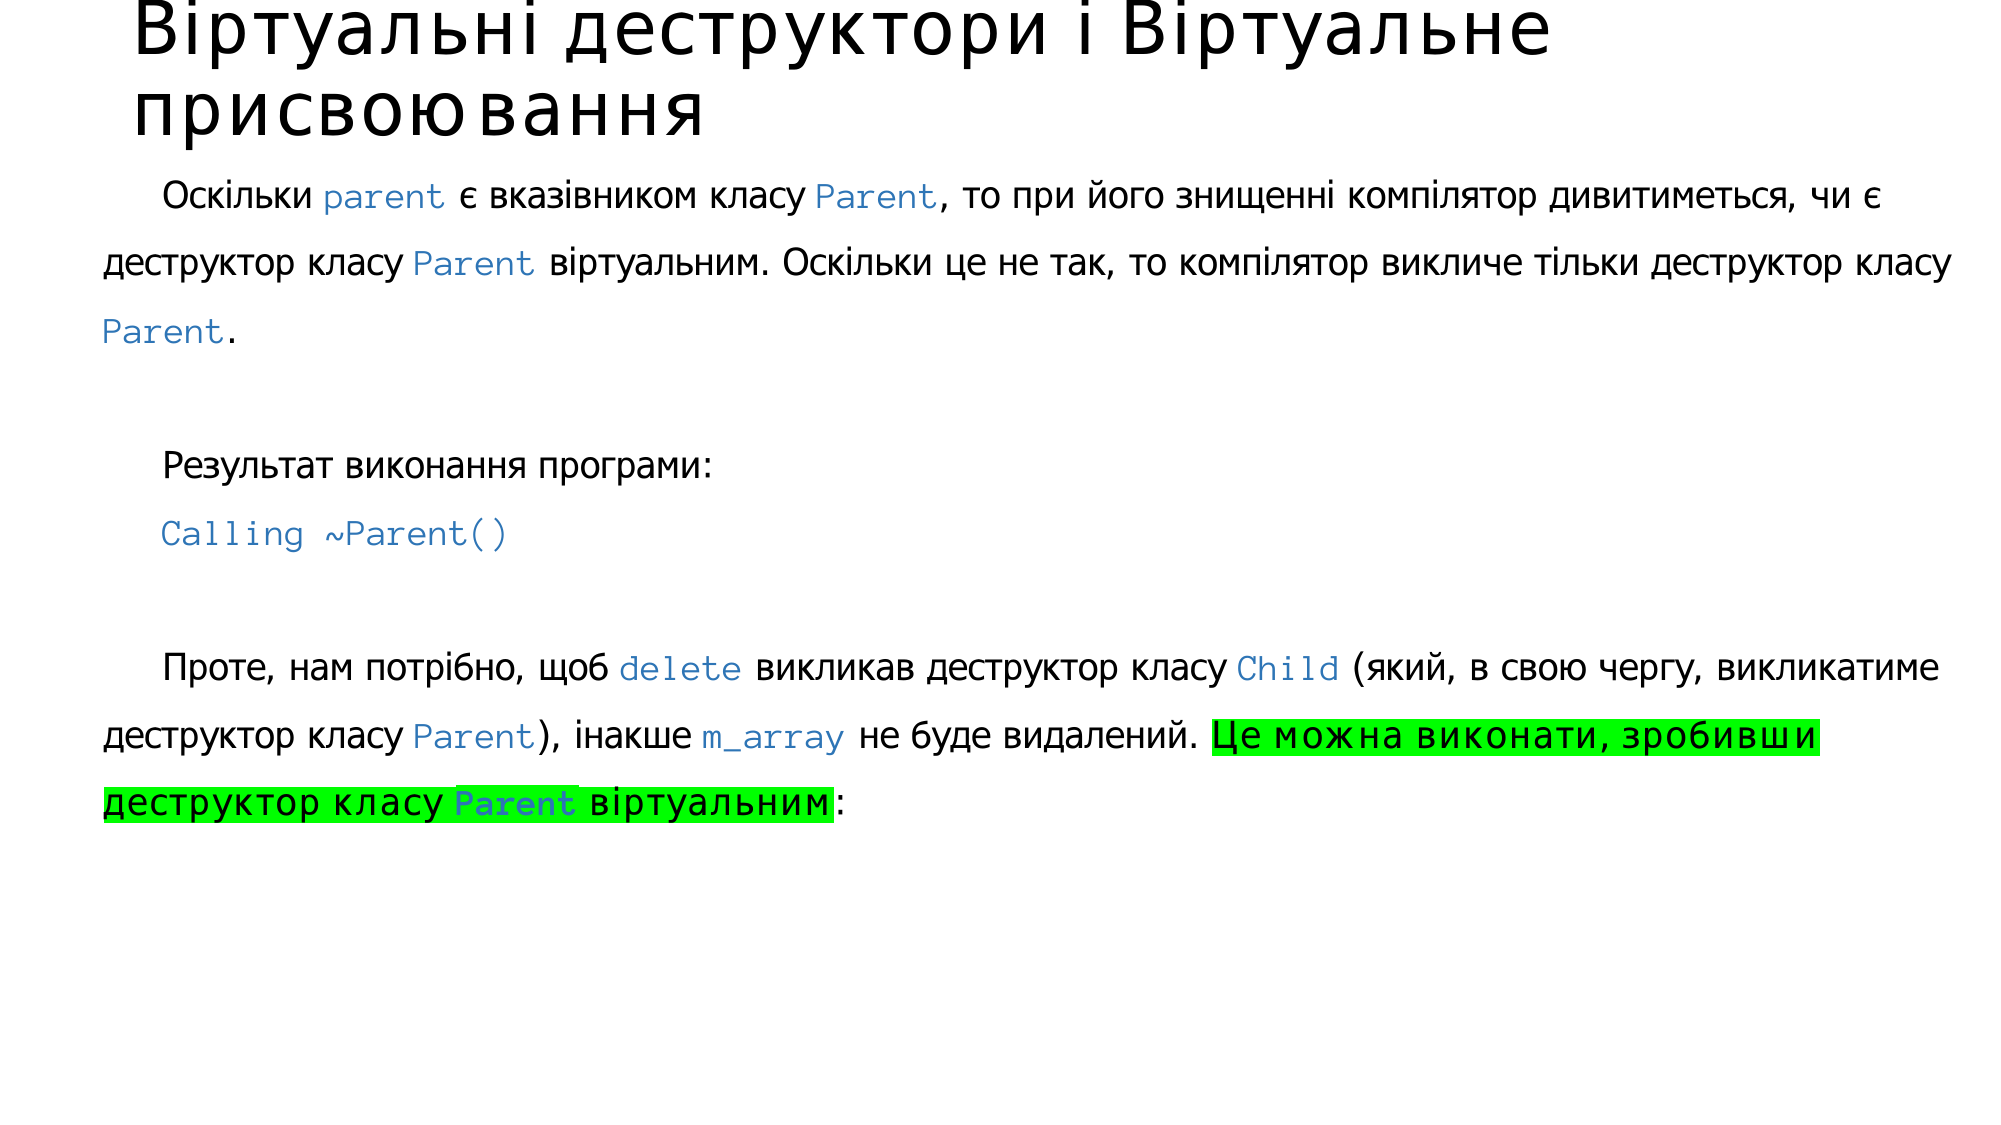

# Віртуальні деструктори і Віртуальне присвоювання
Оскільки parent є вказівником класу Parent, то при його знищенні компілятор дивитиметься, чи є деструктор класу Parent віртуальним. Оскільки це не так, то компілятор викличе тільки деструктор класу Parent.

Результат виконання програми:
Calling ~Parent()

Проте, нам потрібно, щоб delete викликав деструктор класу Child (який, в свою чергу, викликатиме деструктор класу Parent), інакше m_array не буде видалений. Це можна виконати, зробивши деструктор класу Parent віртуальним: